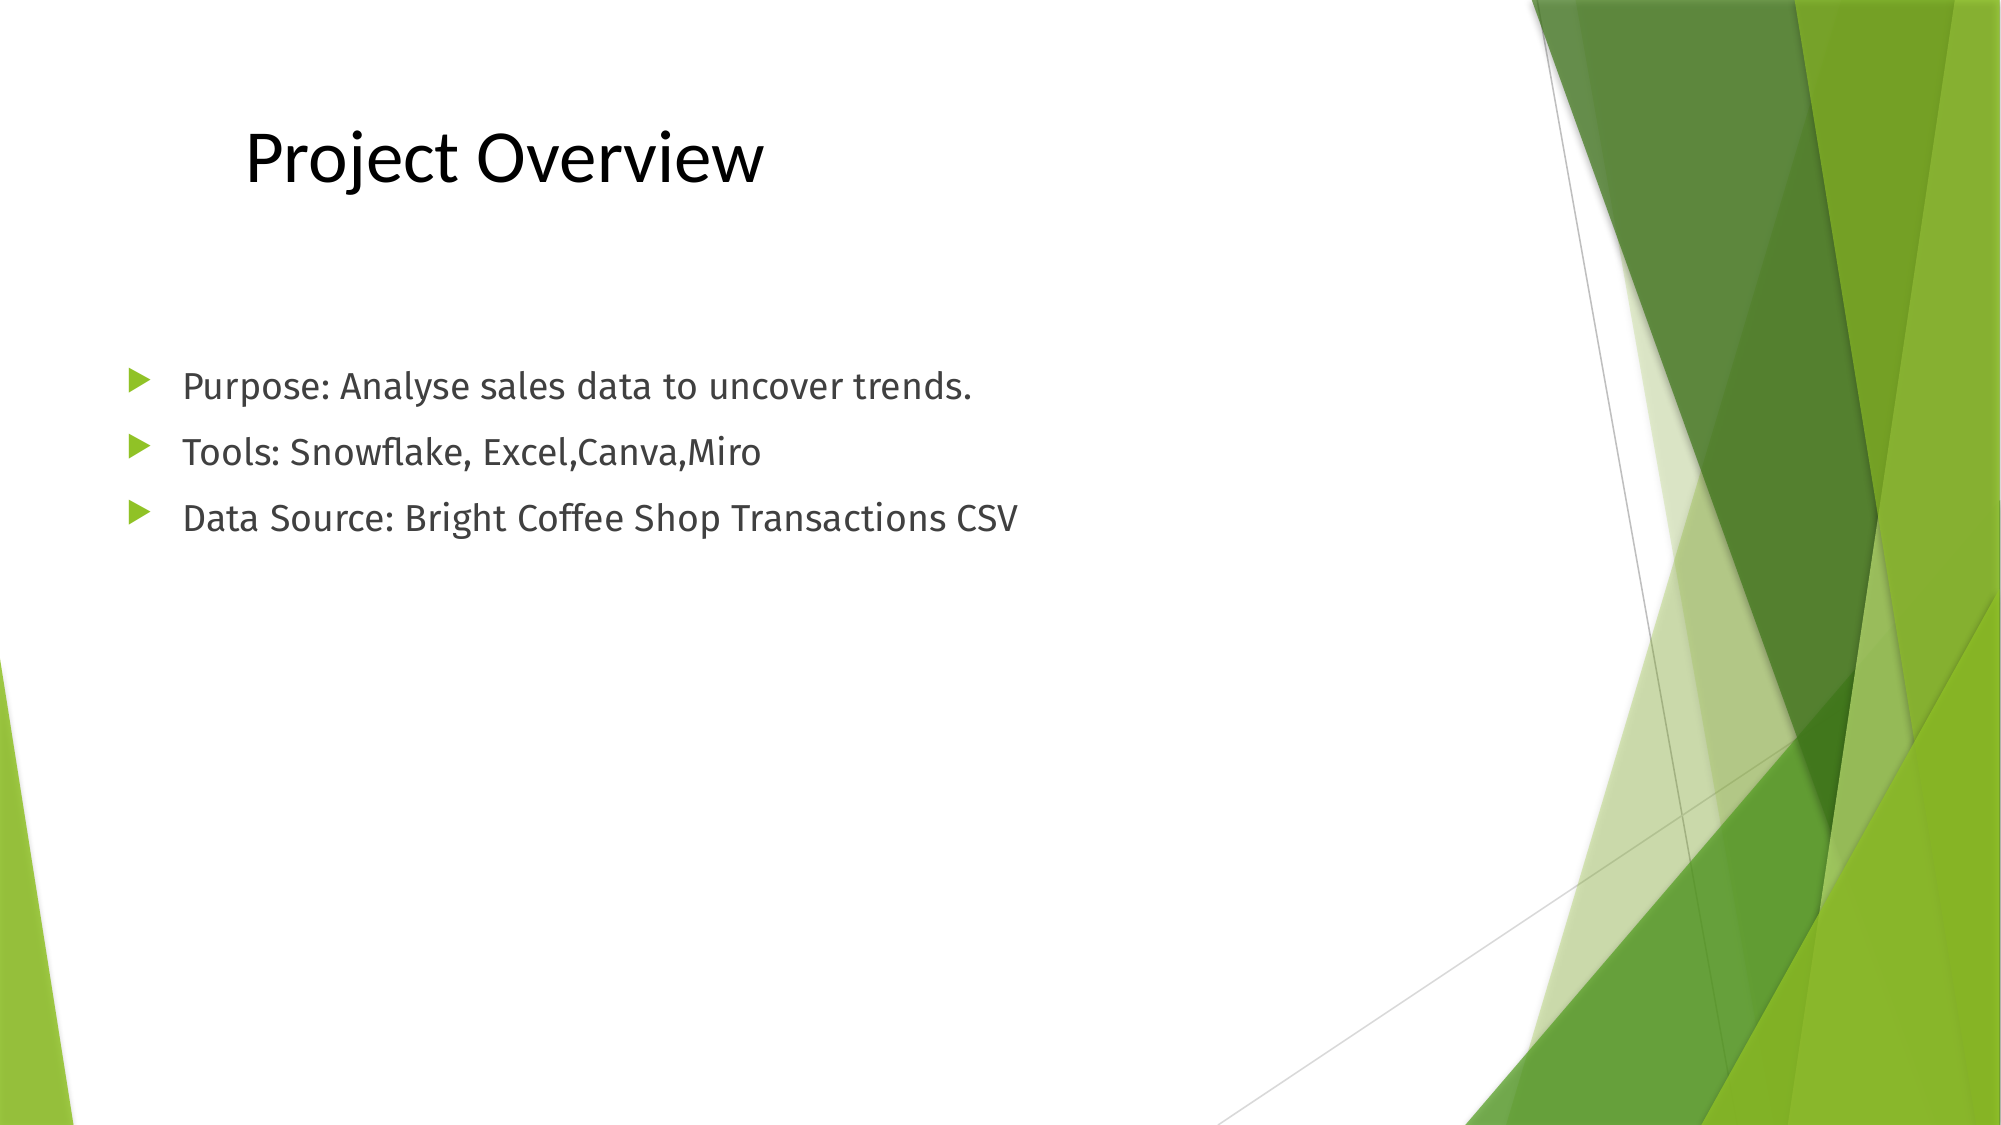

# Project Overview
Purpose: Analyse sales data to uncover trends.
Tools: Snowflake, Excel,Canva,Miro
Data Source: Bright Coffee Shop Transactions CSV